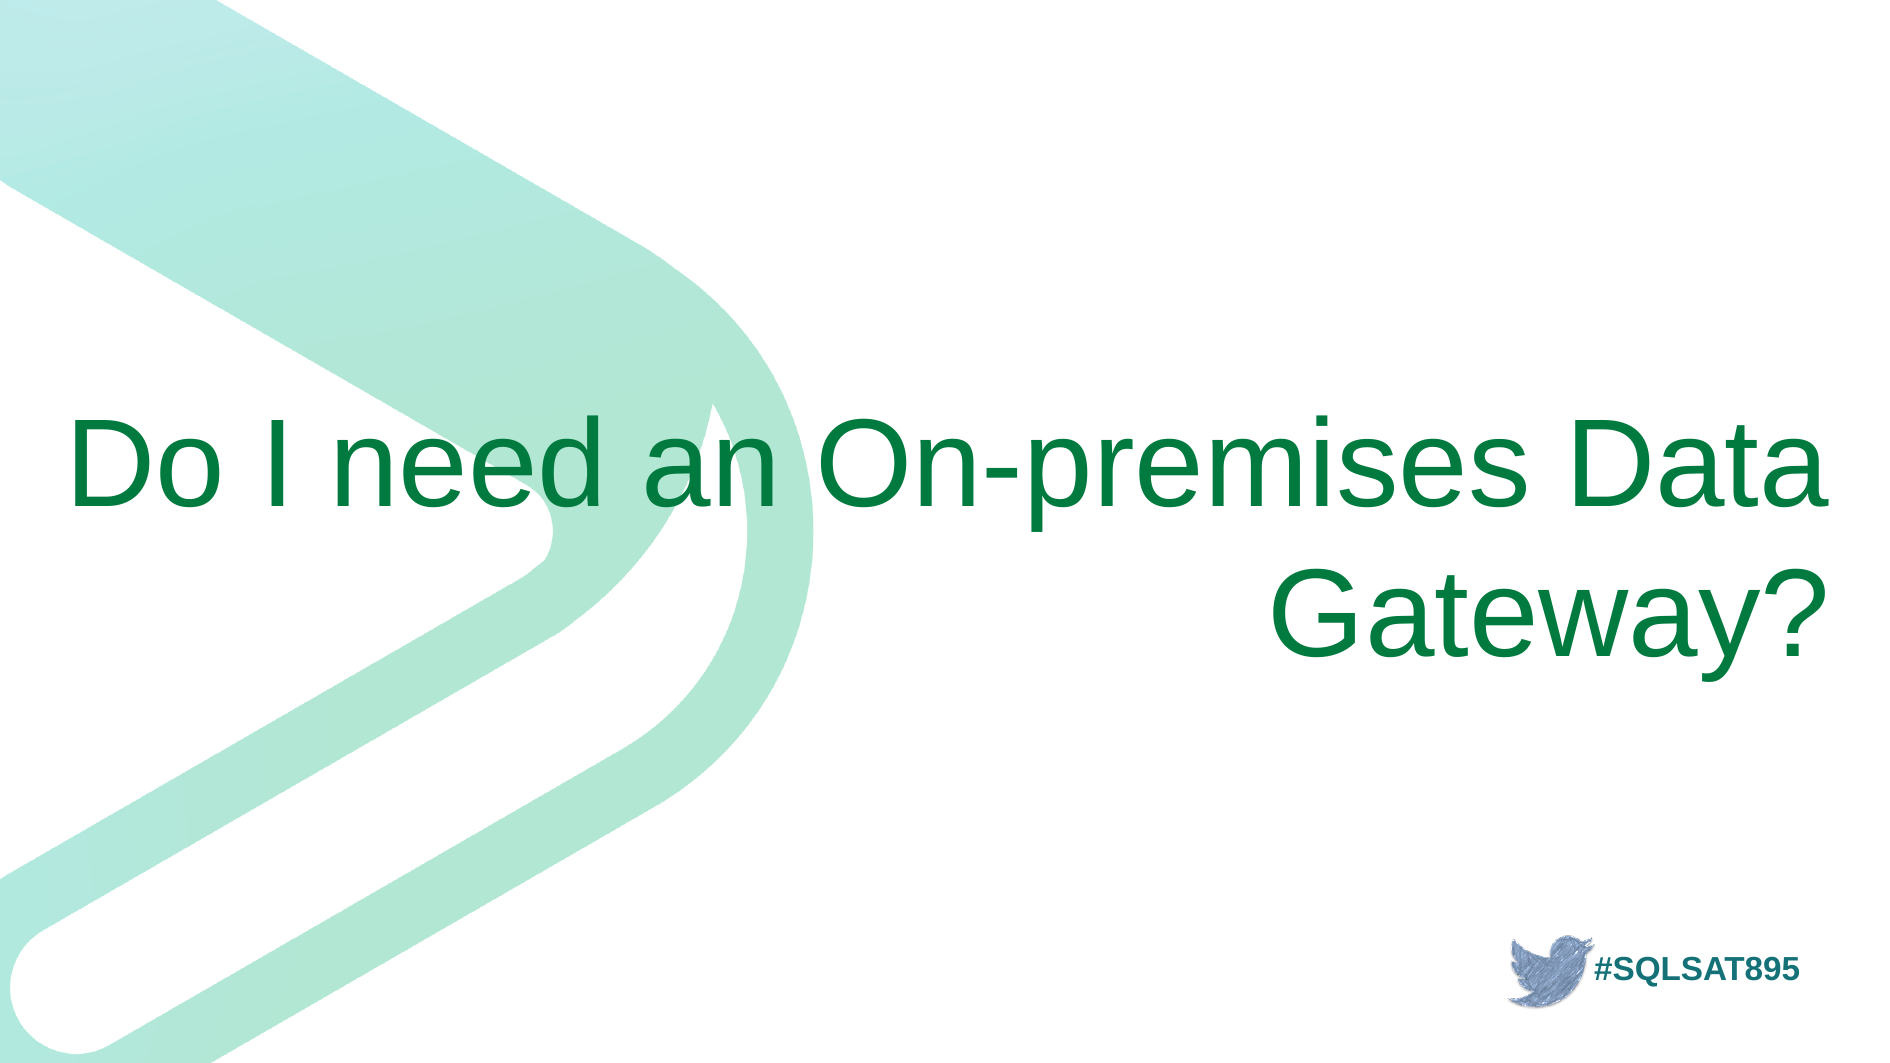

# Do I need an On-premises Data Gateway?